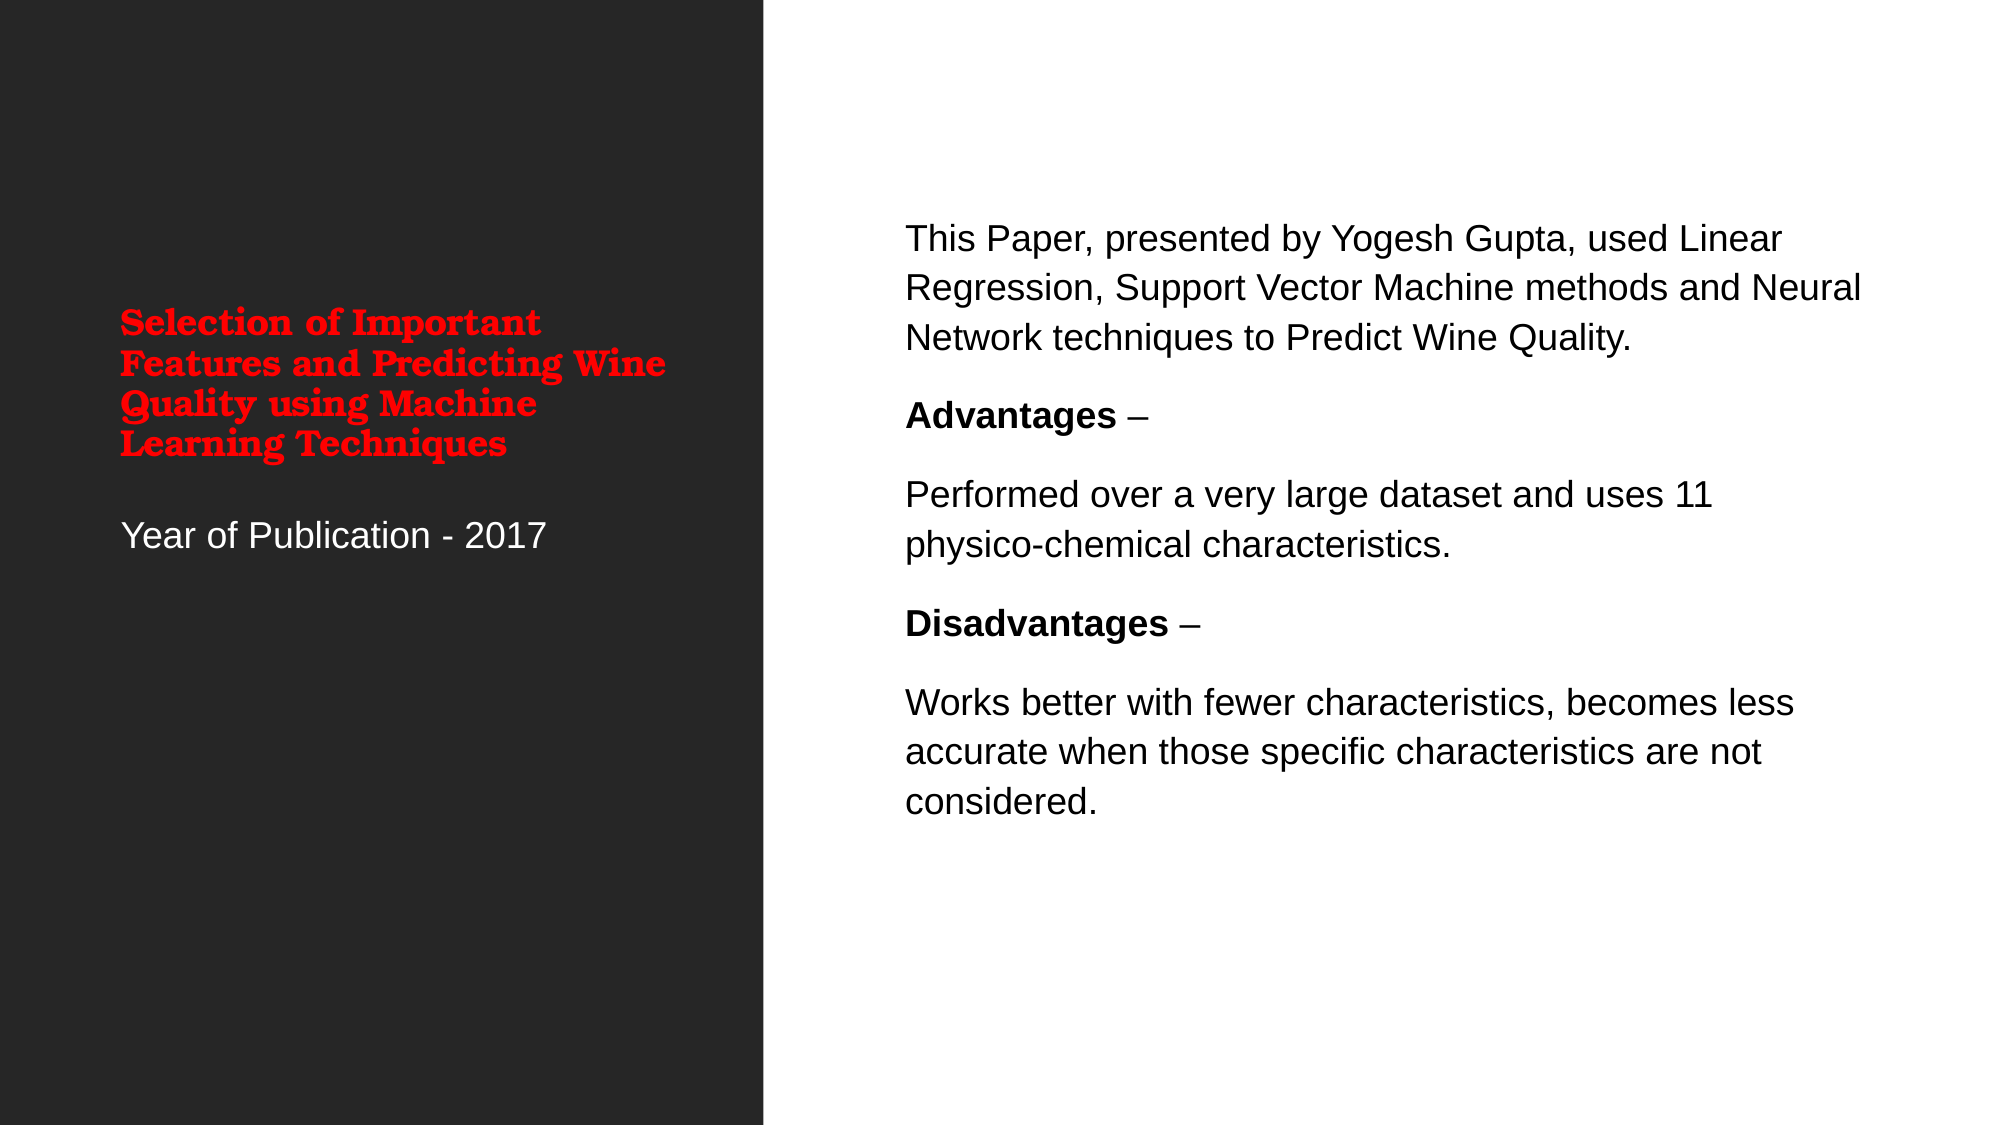

# Selection of Important Features and Predicting Wine Quality using Machine Learning Techniques
This Paper, presented by Yogesh Gupta, used Linear Regression, Support Vector Machine methods and Neural Network techniques to Predict Wine Quality.
Advantages –
Performed over a very large dataset and uses 11 physico-chemical characteristics.
Disadvantages –
Works better with fewer characteristics, becomes less accurate when those specific characteristics are not considered.

Year of Publication - 2017